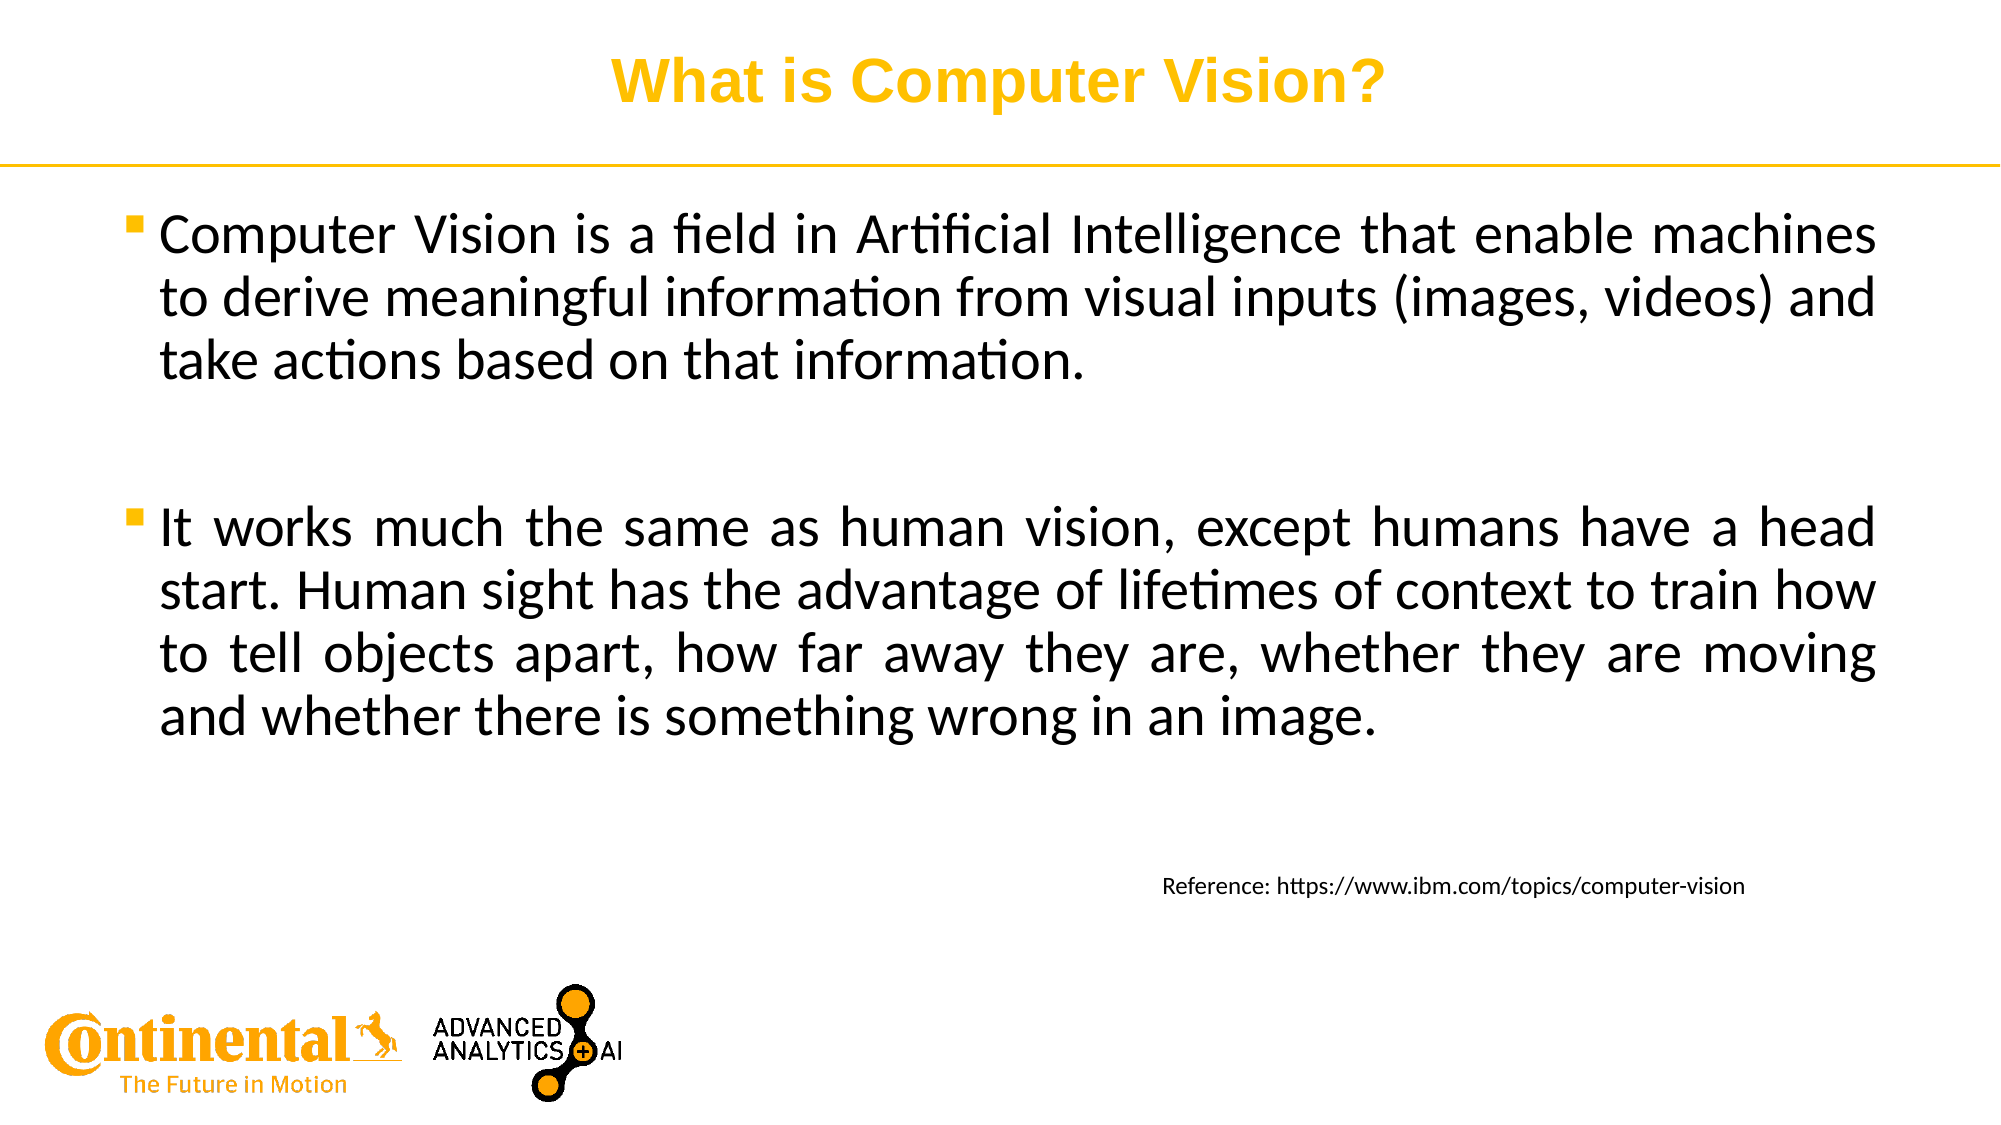

# What is Computer Vision?
Computer Vision is a field in Artificial Intelligence that enable machines to derive meaningful information from visual inputs (images, videos) and take actions based on that information.

It works much the same as human vision, except humans have a head start. Human sight has the advantage of lifetimes of context to train how to tell objects apart, how far away they are, whether they are moving and whether there is something wrong in an image.
Reference: https://www.ibm.com/topics/computer-vision